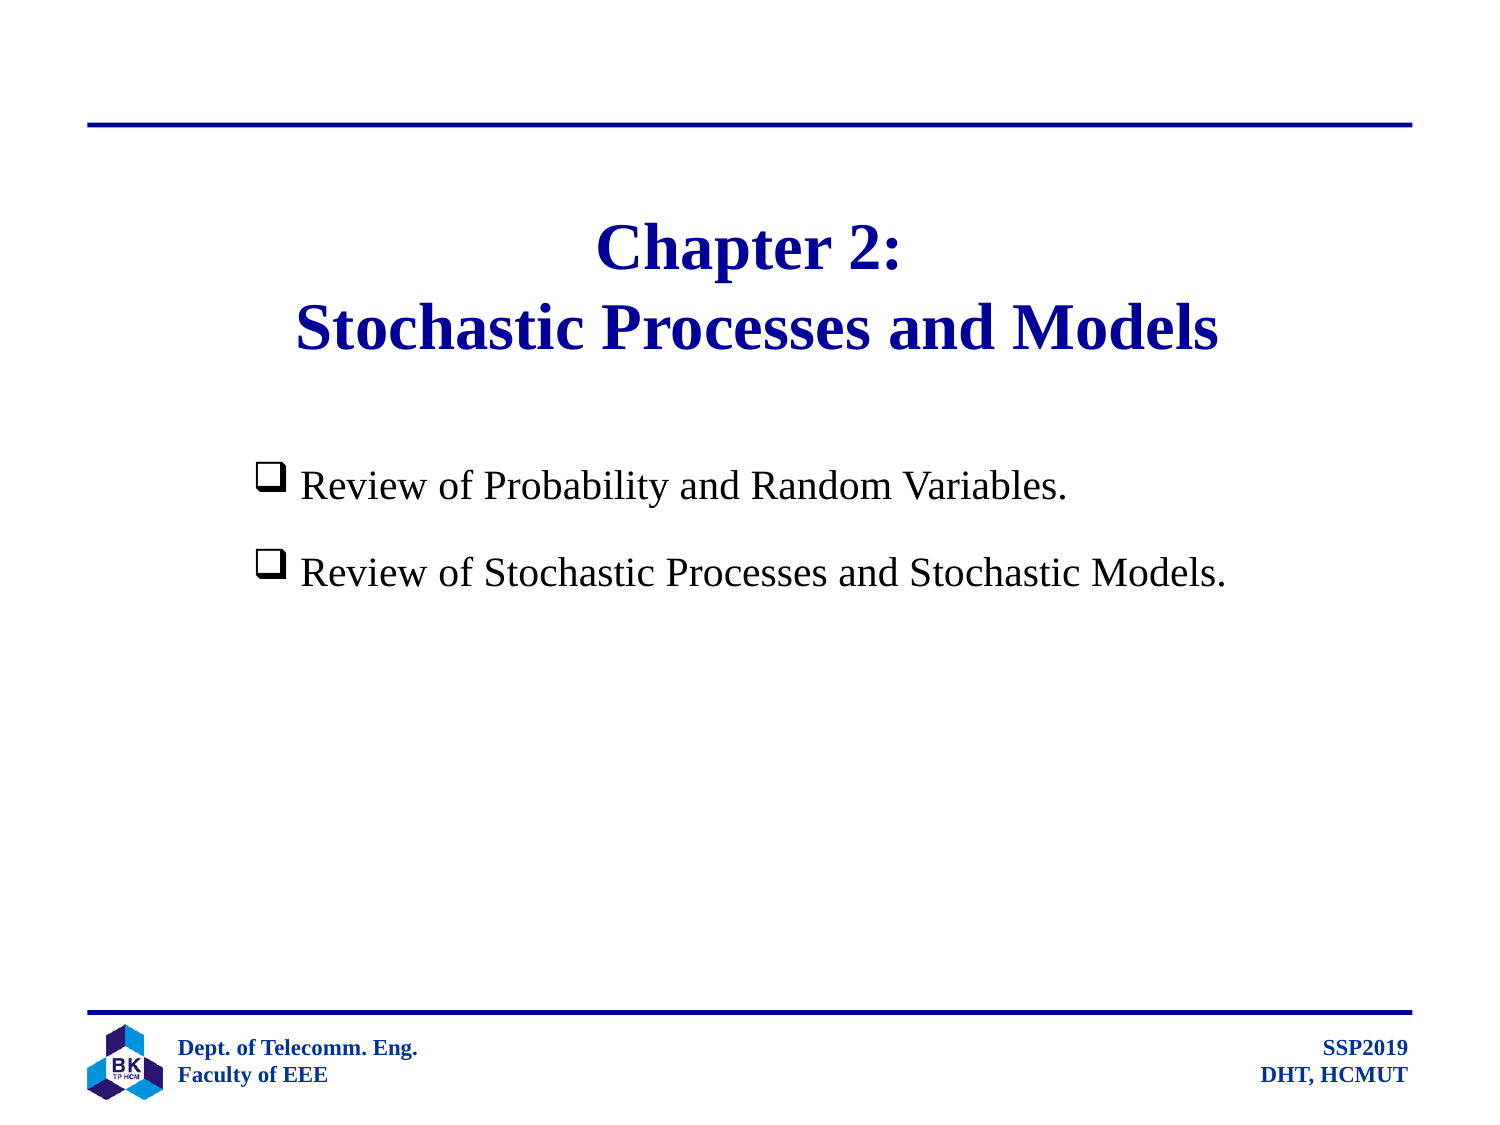

# Chapter 2: Stochastic Processes and Models
 Review of Probability and Random Variables.

 Review of Stochastic Processes and Stochastic Models.